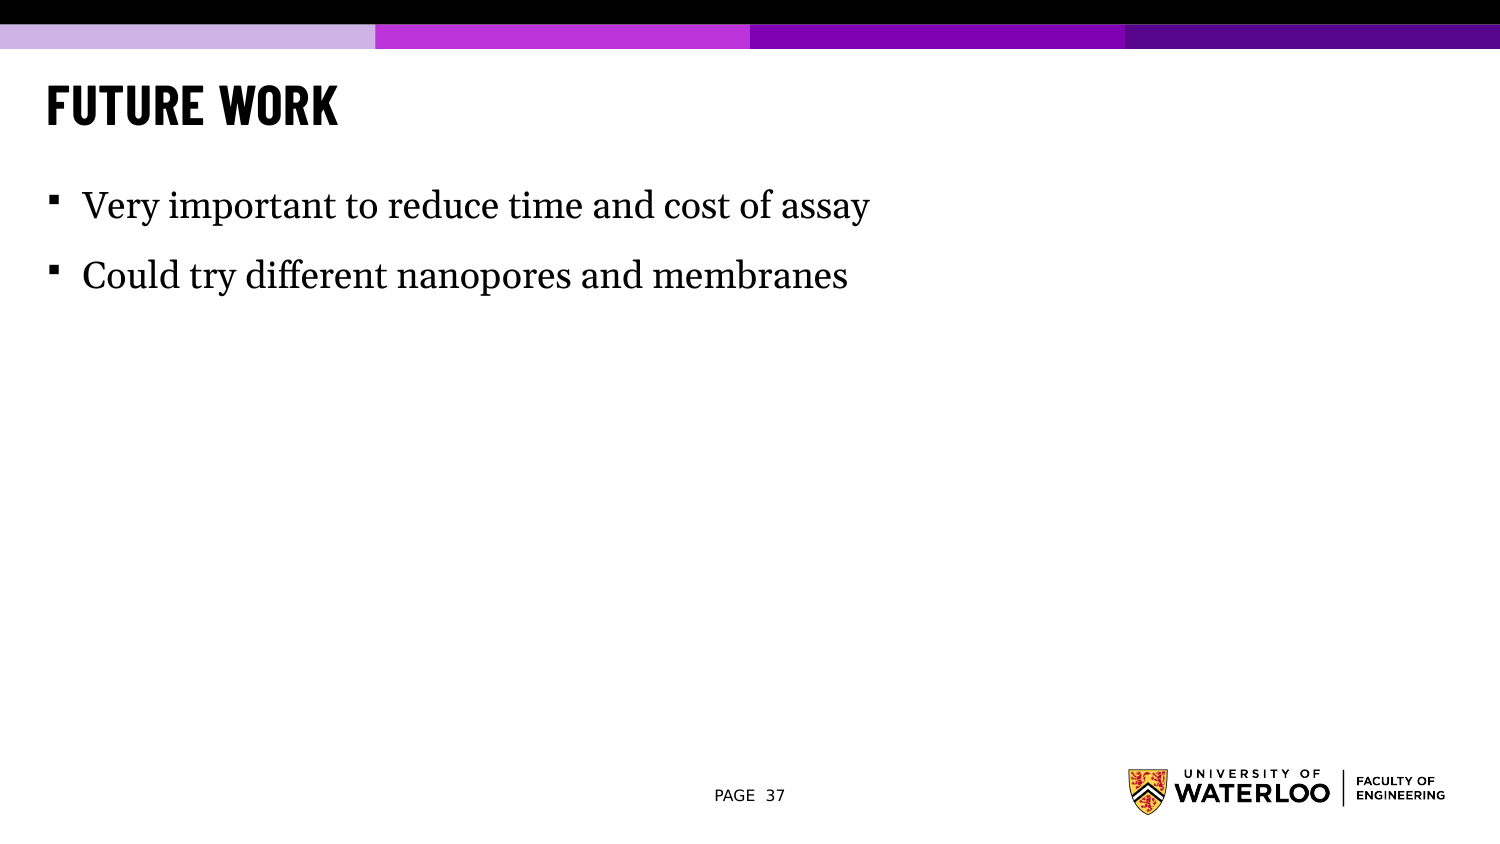

# FUTURE WORK
Very important to reduce time and cost of assay
Could try different nanopores and membranes

PAGE  37